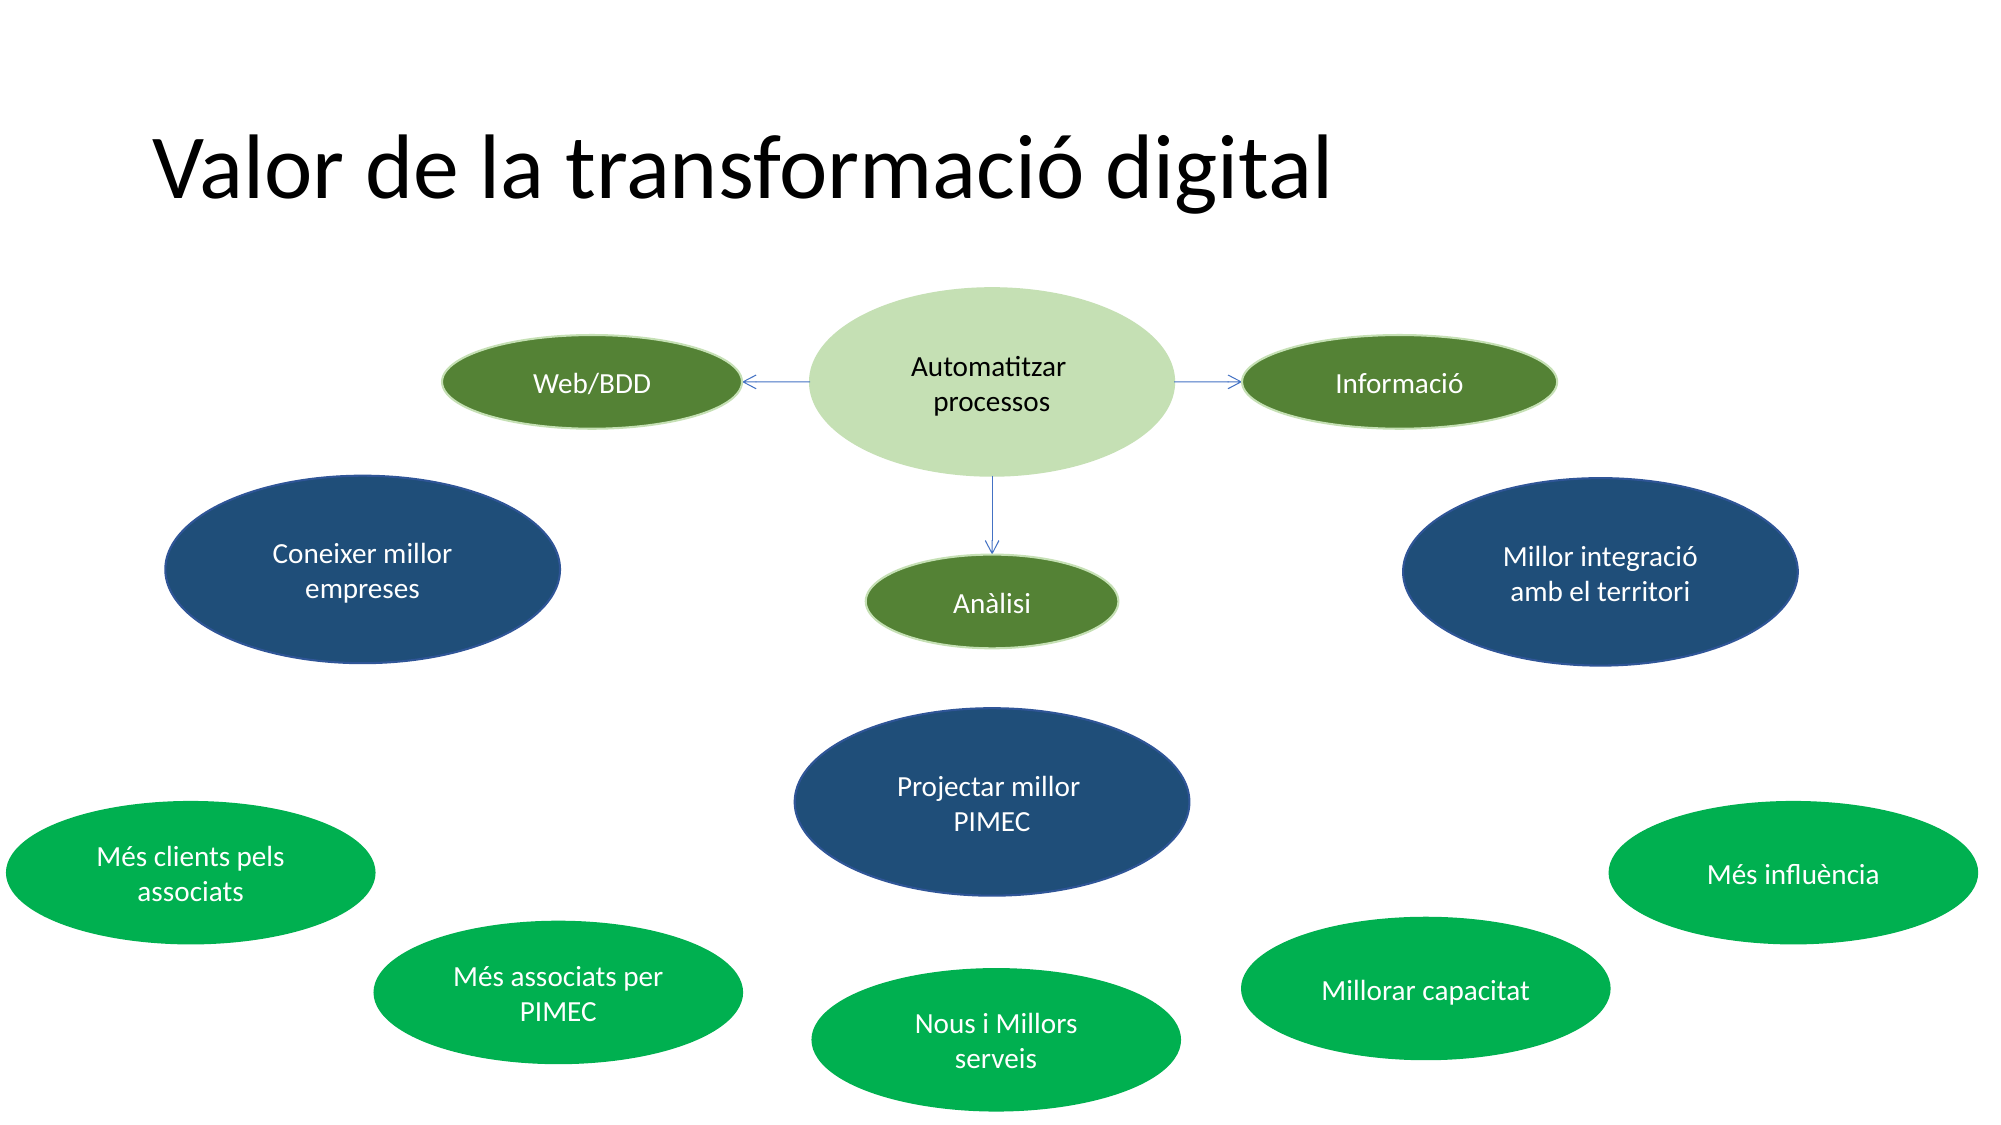

# Valor de la transformació digital
Automatitzar  processos
Informació
Web/BDD
Anàlisi
Coneixer millor empreses
Millor integració amb el territori
Projectar millor
PIMEC
Més clients pels associats
Més influència
Millorar capacitat
Més associats per PIMEC
Nous i Millors serveis